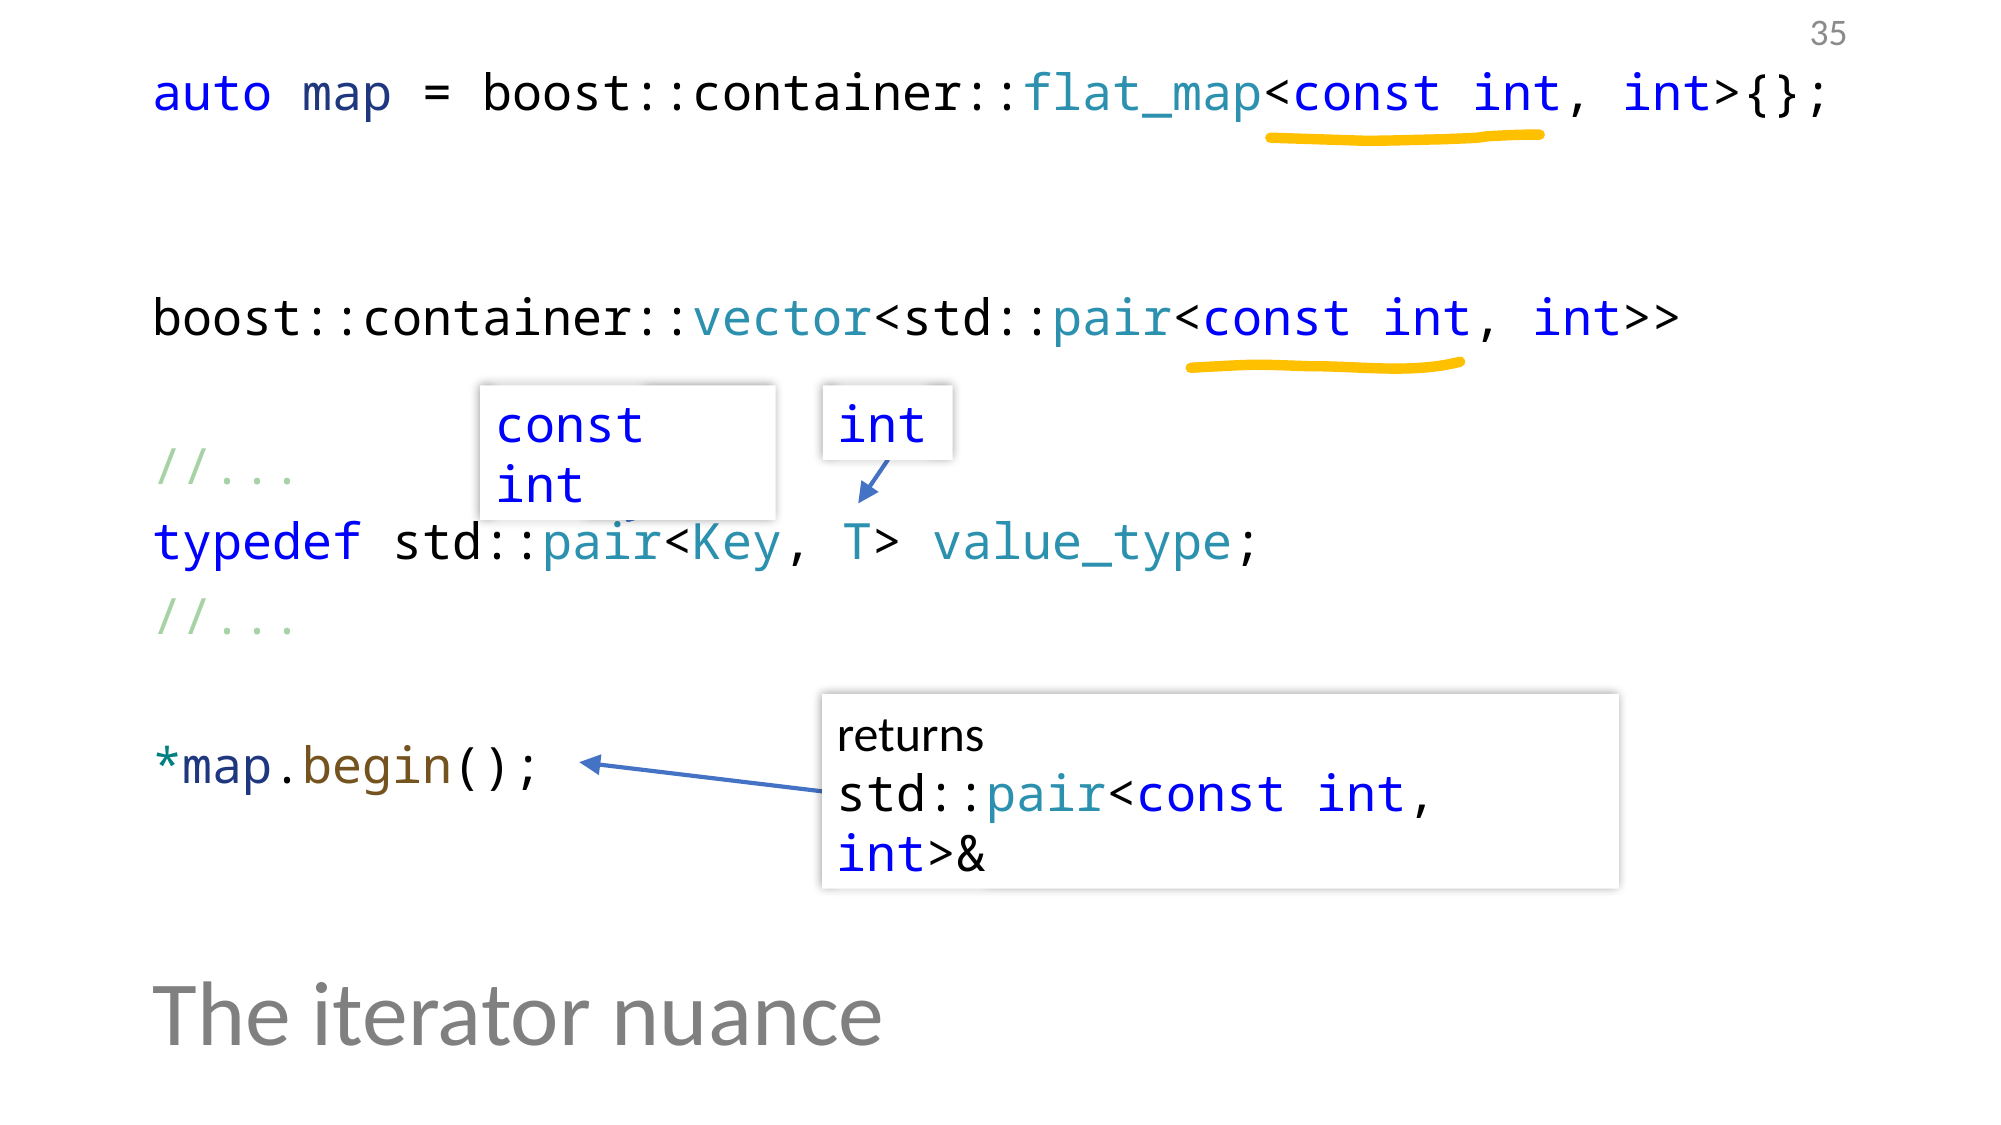

35
auto map = boost::container::flat_map<const int, int>{};

boost::container::vector<std::pair<const int, int>>

//...
typedef std::pair<Key, T> value_type;
//...

*map.begin();

const int
int
returns
std::pair<const int, int>&
# The iterator nuance